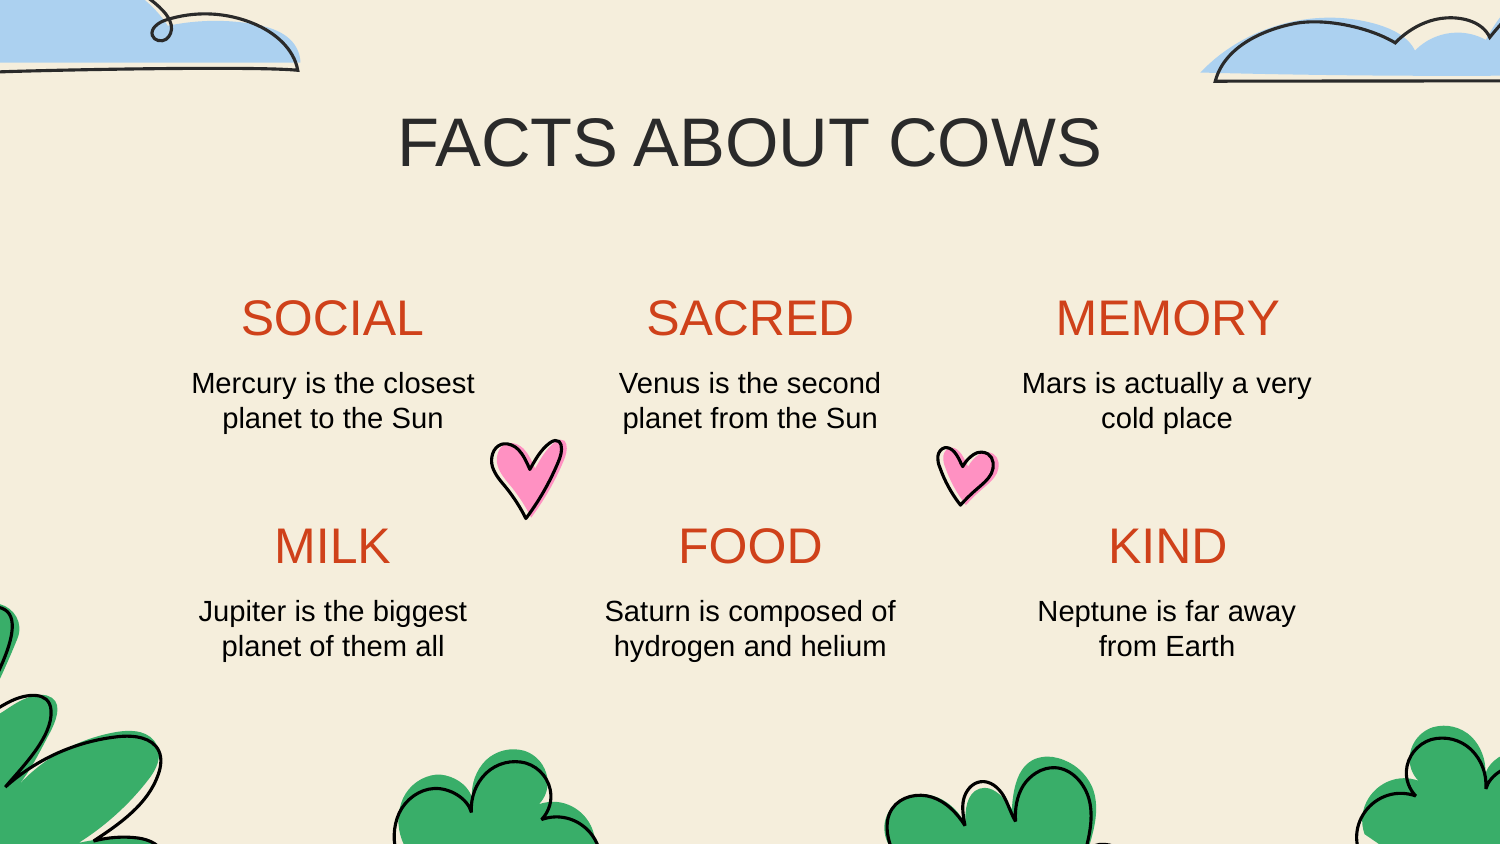

# FACTS ABOUT COWS
SOCIAL
SACRED
MEMORY
Mercury is the closest planet to the Sun
Venus is the second planet from the Sun
Mars is actually a very cold place

MILK
FOOD
KIND
Jupiter is the biggest planet of them all
Saturn is composed of hydrogen and helium
Neptune is far away from Earth